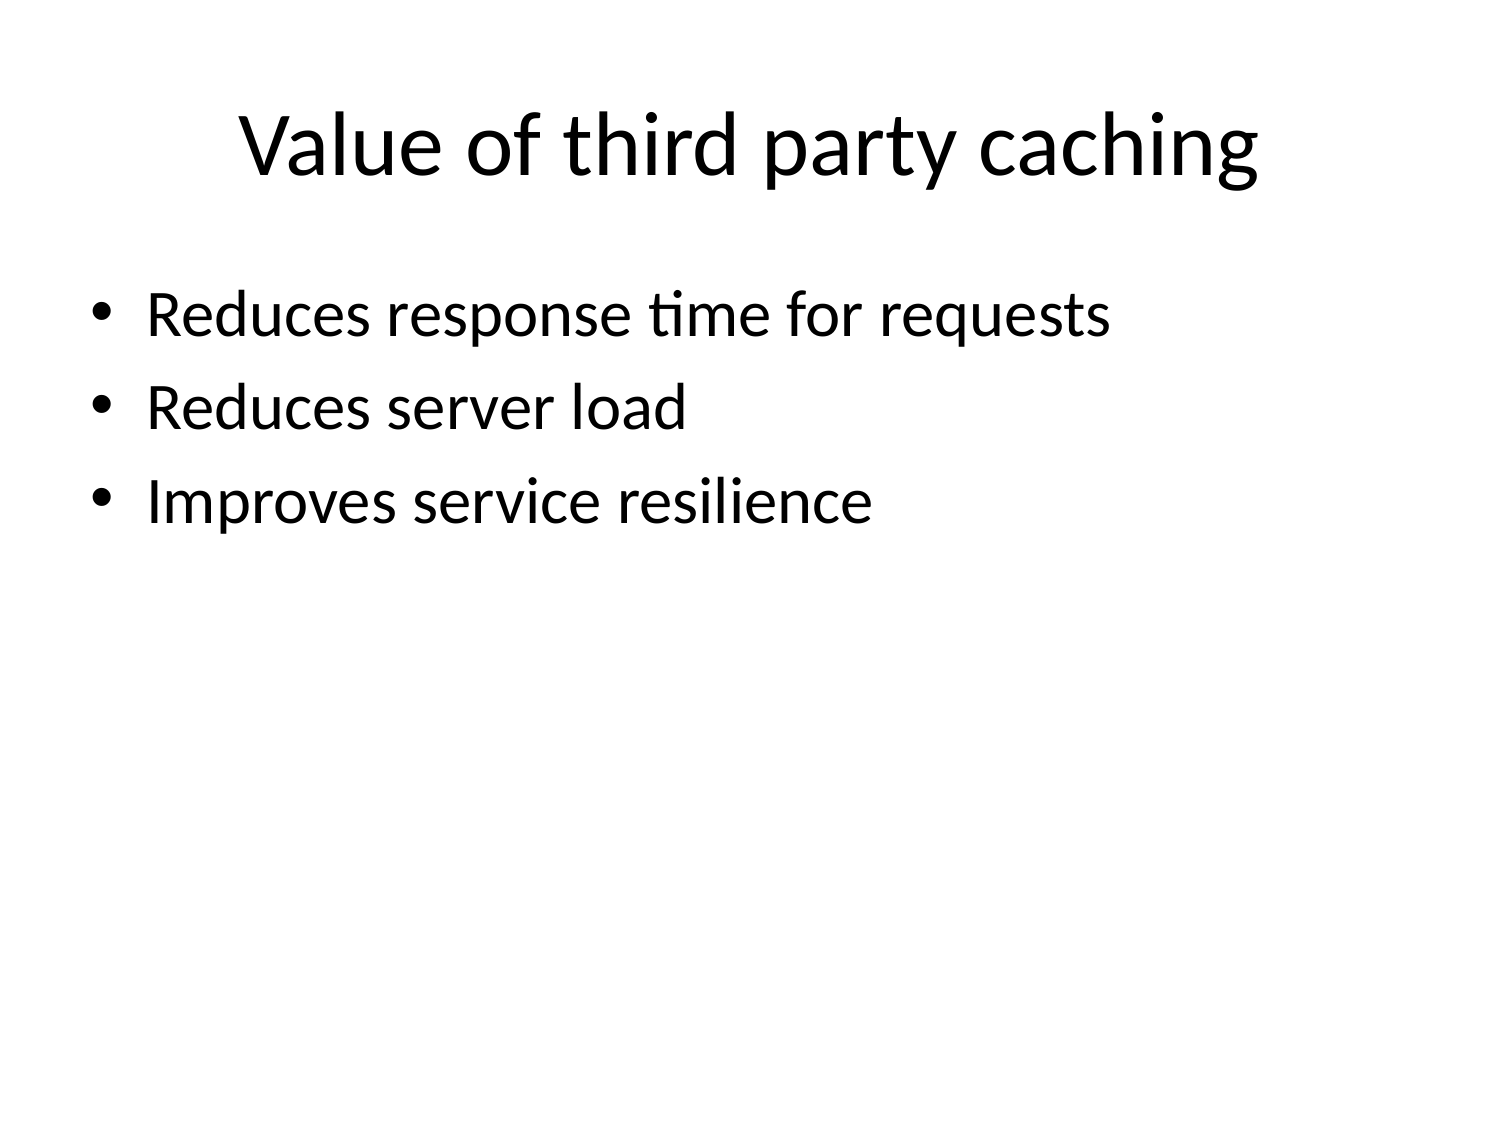

# Value of third party caching
Reduces response time for requests
Reduces server load
Improves service resilience